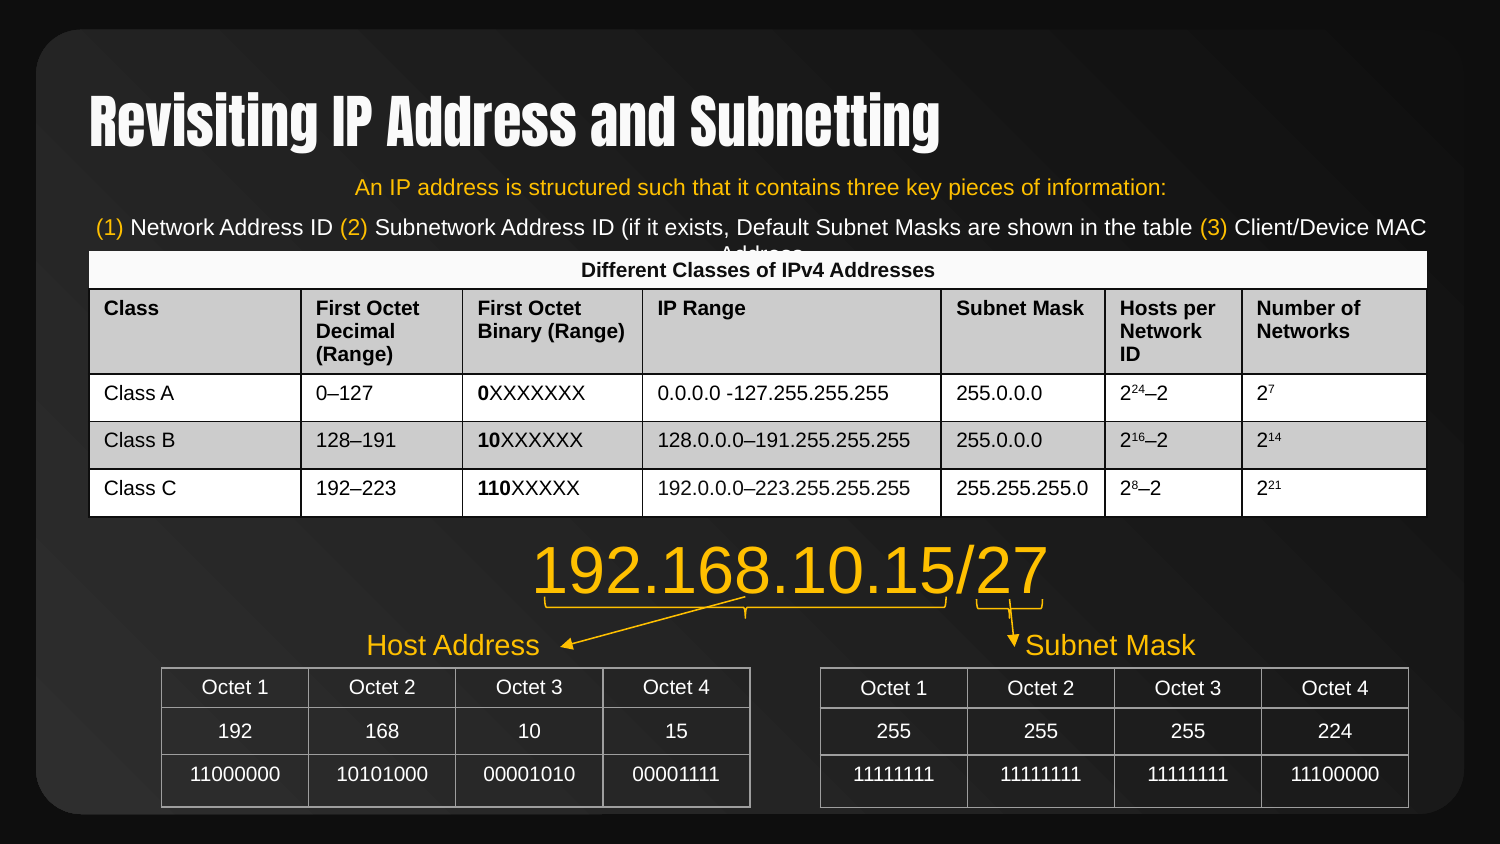

# Revisiting IP Address and Subnetting
An IP address is structured such that it contains three key pieces of information:
(1) Network Address ID (2) Subnetwork Address ID (if it exists, Default Subnet Masks are shown in the table (3) Client/Device MAC Address
| Different Classes of IPv4 Addresses |  |  |  |  |  |  |
| --- | --- | --- | --- | --- | --- | --- |
| Class | First Octet Decimal (Range) | First Octet Binary (Range) | IP Range | Subnet Mask | Hosts per Network ID | Number of Networks |
| Class A | 0–127 | 0XXXXXXX | 0.0.0.0 -127.255.255.255 | 255.0.0.0 | 224–2 | 27 |
| Class B | 128–191 | 10XXXXXX | 128.0.0.0–191.255.255.255 | 255.0.0.0 | 216–2 | 214 |
| Class C | 192–223 | 110XXXXX | 192.0.0.0–223.255.255.255 | 255.255.255.0 | 28–2 | 221 |

192.168.10.15/27

Host Address
Subnet Mask
| Octet 1 | Octet 2 | Octet 3 | Octet 4 |
| --- | --- | --- | --- |
| 192 | 168 | 10 | 15 |
| 11000000 | 10101000 | 00001010 | 00001111 |
| Octet 1 | Octet 2 | Octet 3 | Octet 4 |
| --- | --- | --- | --- |
| 255 | 255 | 255 | 224 |
| 11111111 | 11111111 | 11111111 | 11100000 |